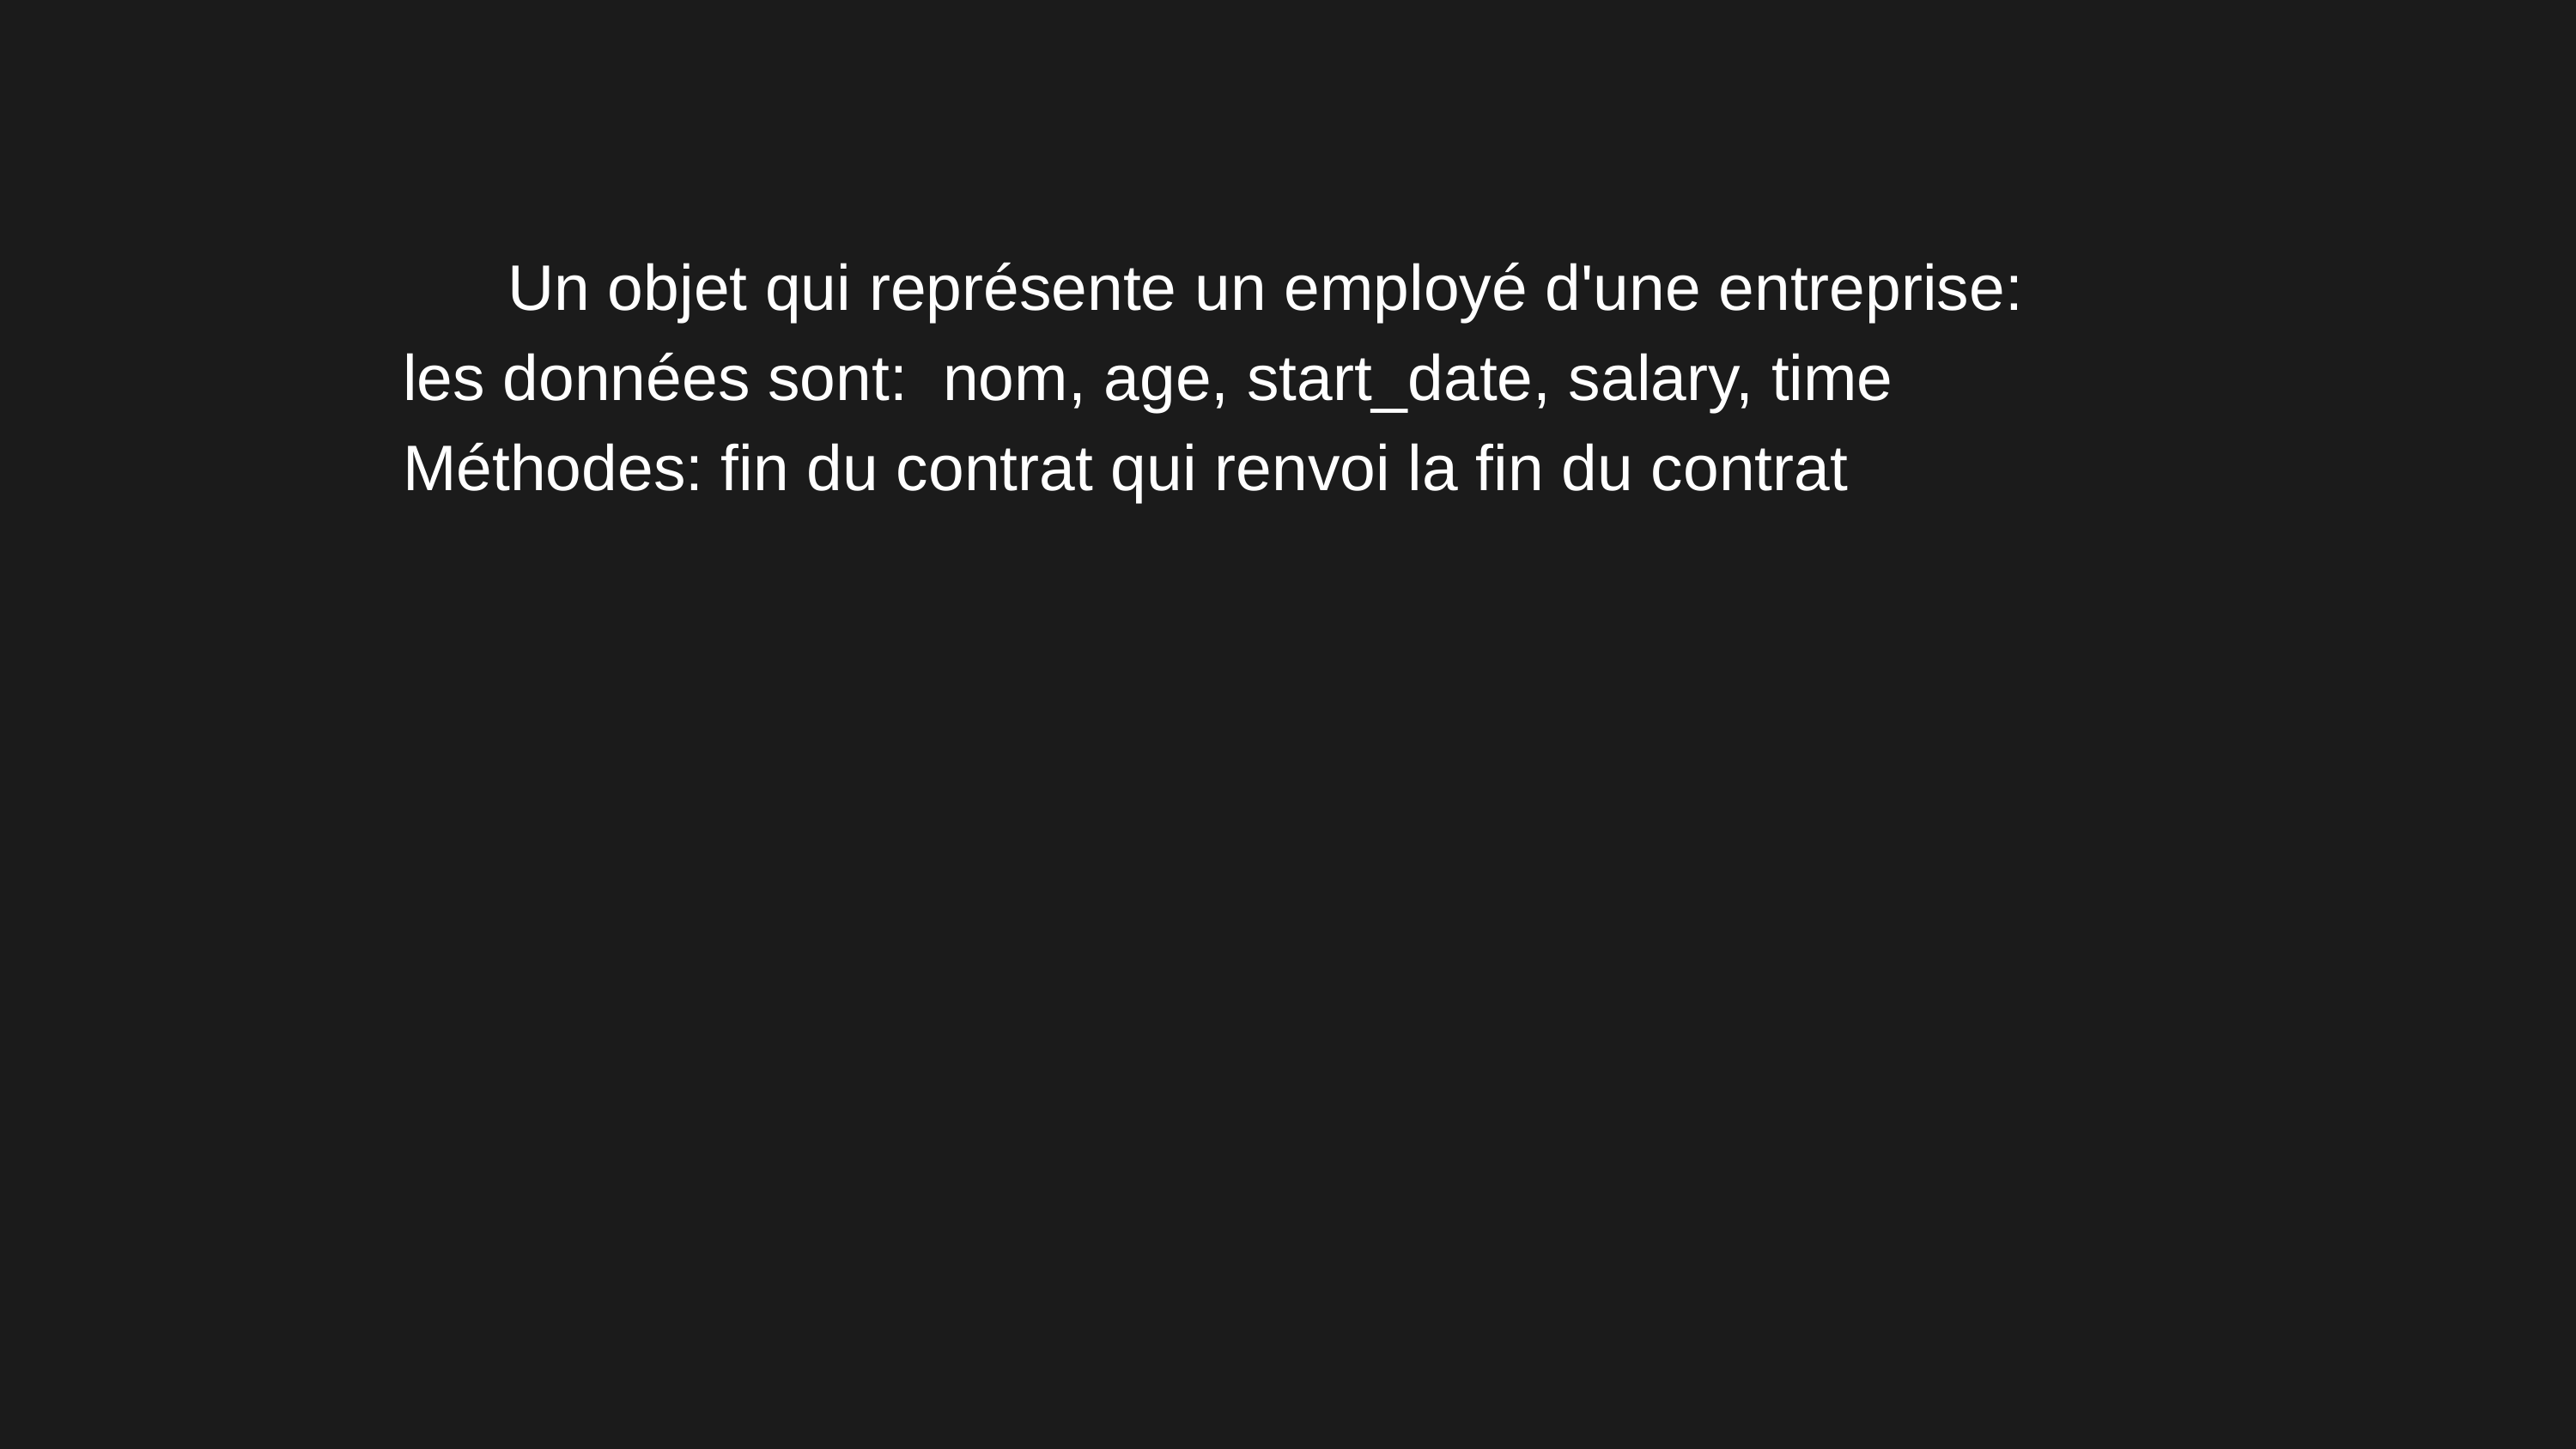

Un objet qui représente un employé d'une entreprise:
les données sont:  nom, age, start_date, salary, time
Méthodes: fin du contrat qui renvoi la fin du contrat